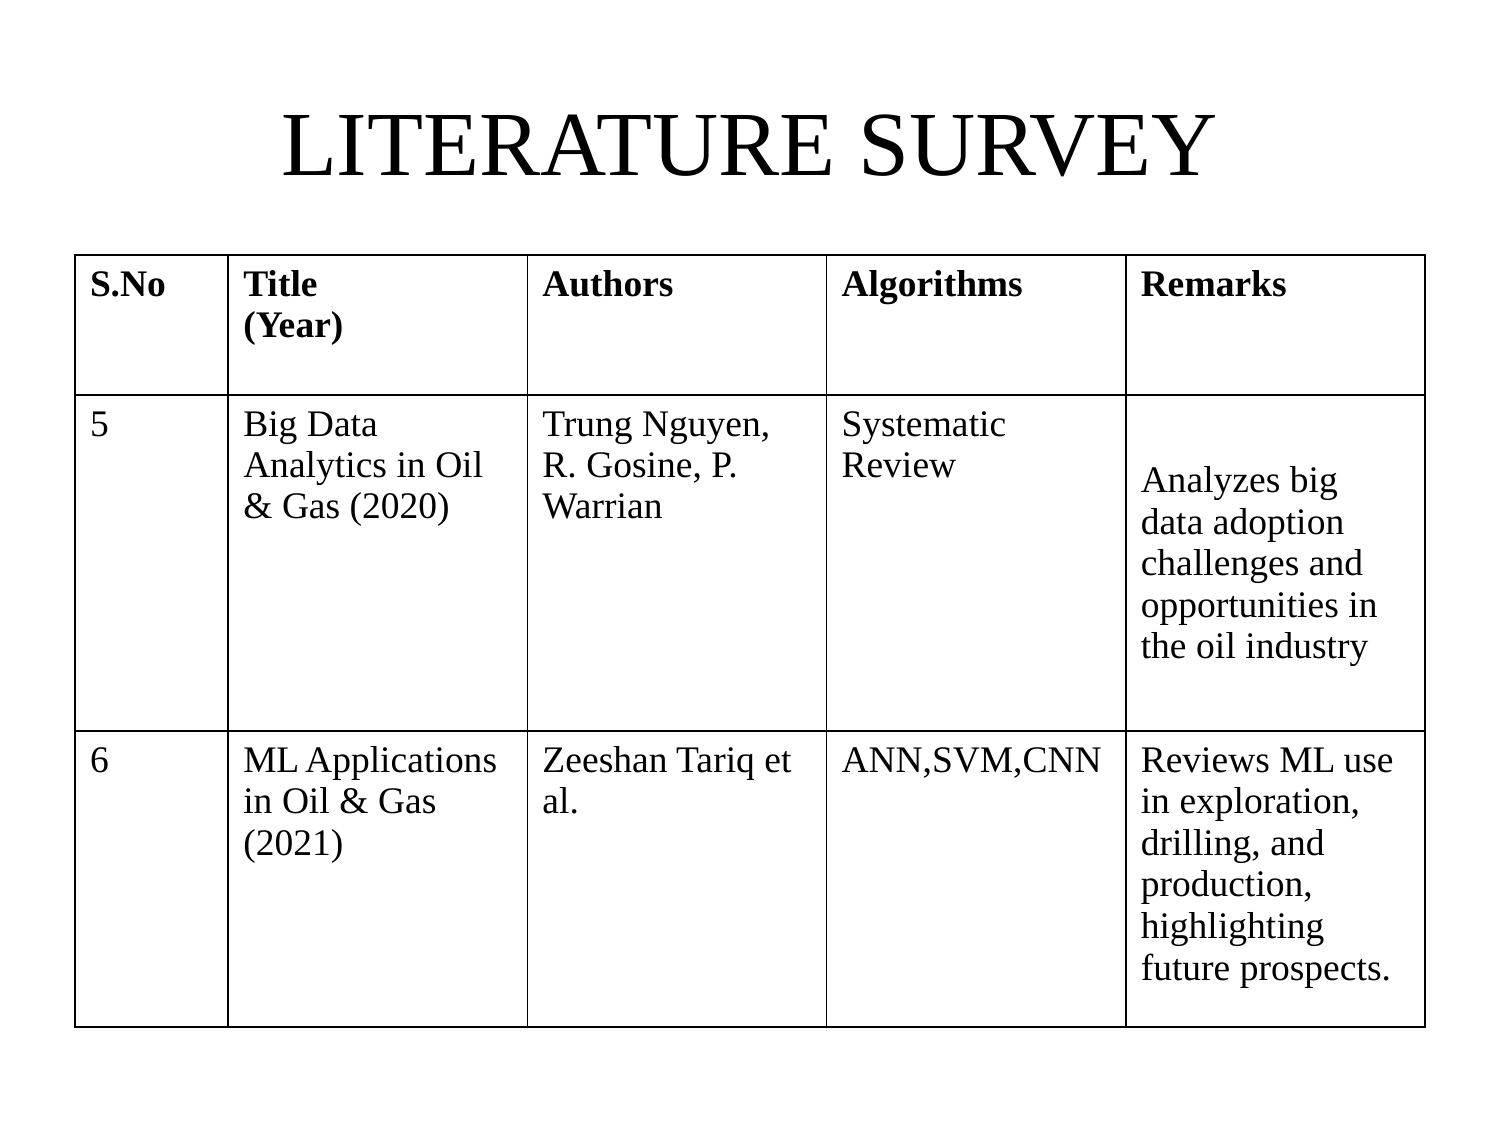

# LITERATURE SURVEY
| S.No | Title (Year) | Authors | Algorithms | Remarks |
| --- | --- | --- | --- | --- |
| 5 | Big Data Analytics in Oil & Gas (2020) | Trung Nguyen, R. Gosine, P. Warrian | Systematic Review | Analyzes big data adoption challenges and opportunities in the oil industry |
| 6 | ML Applications in Oil & Gas (2021) | Zeeshan Tariq et al. | ANN,SVM,CNN | Reviews ML use in exploration, drilling, and production, highlighting future prospects. |